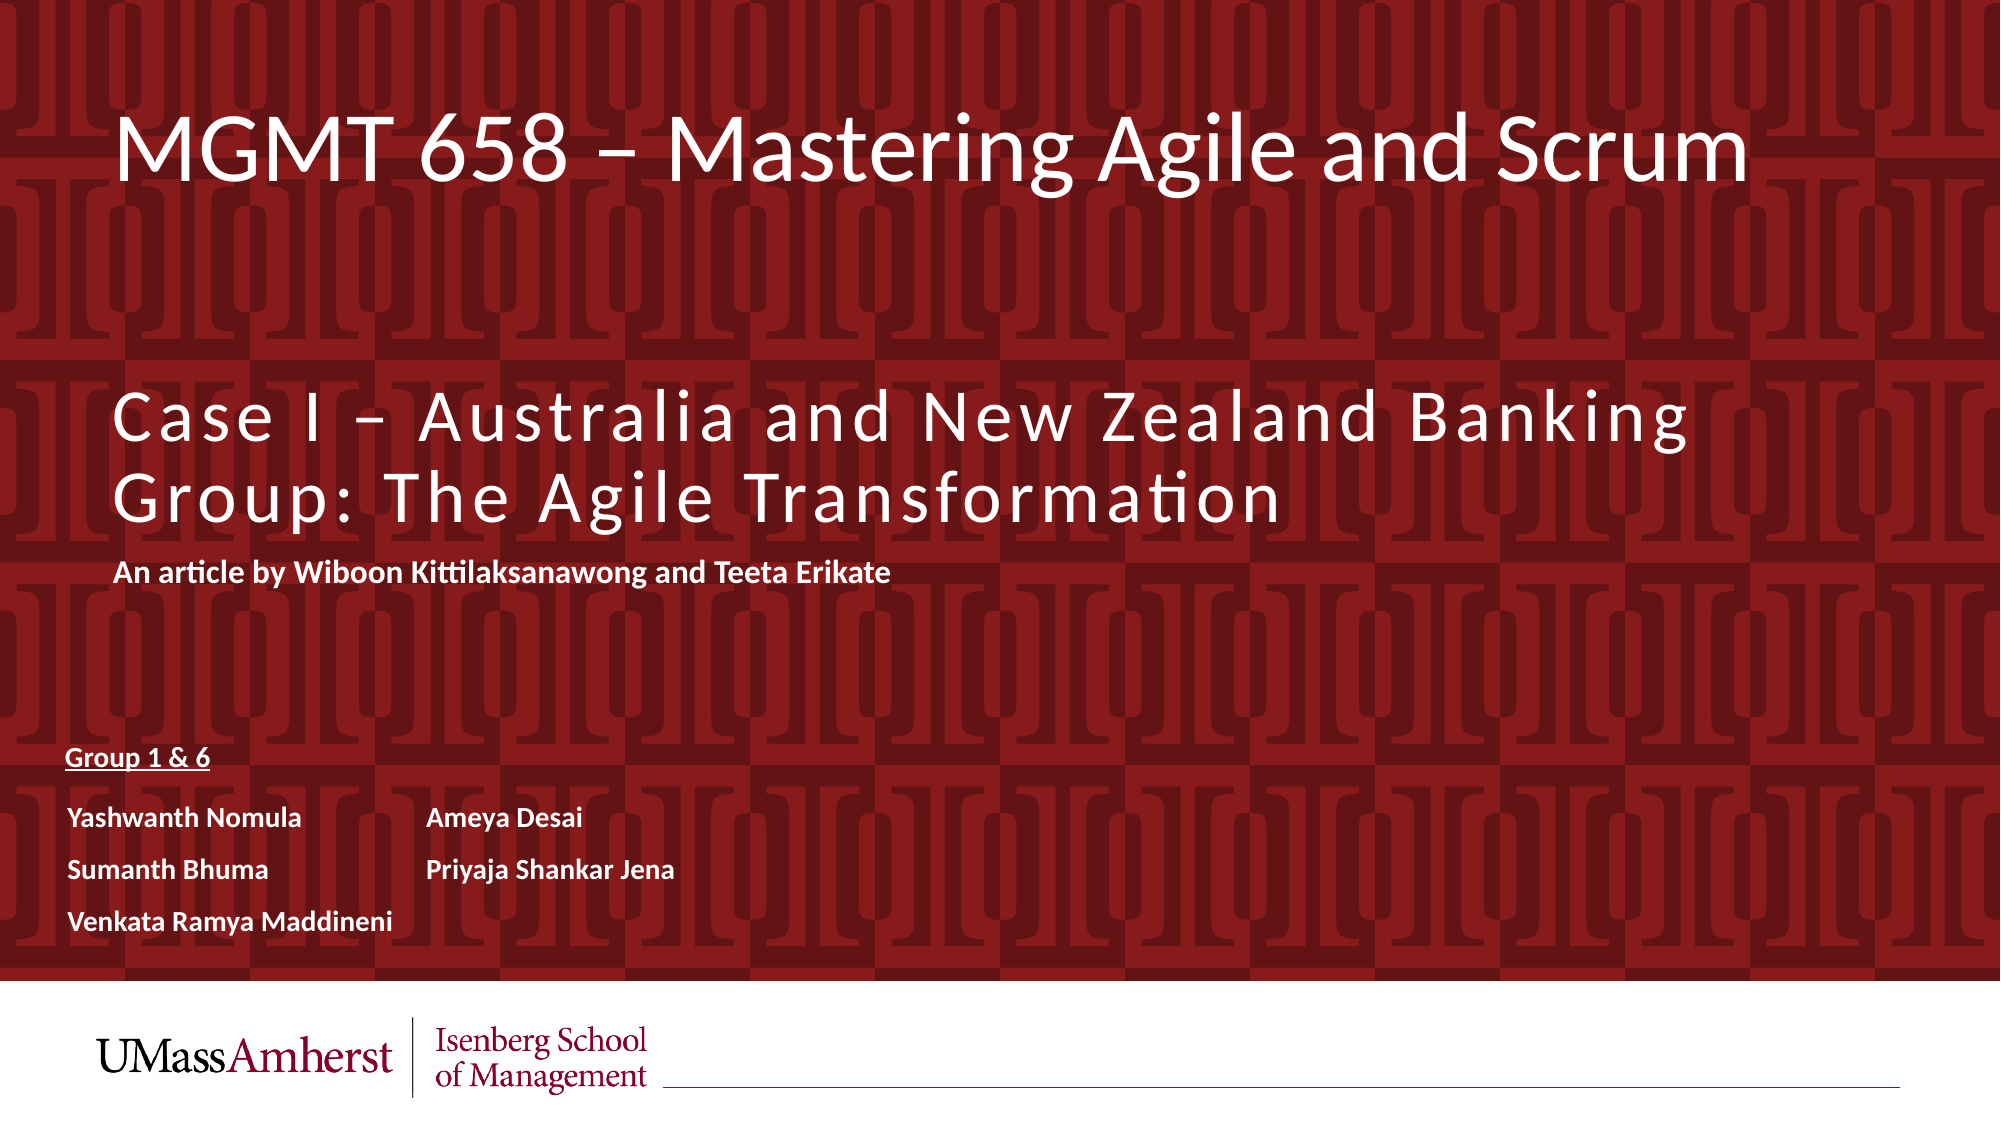

MGMT 658 – Mastering Agile and Scrum
Case I – Australia and New Zealand Banking Group: The Agile Transformation

An article by Wiboon Kittilaksanawong and Teeta Erikate
Group 1 & 6
Yashwanth Nomula
Sumanth Bhuma
Venkata Ramya Maddineni

Ameya Desai
Priyaja Shankar Jena